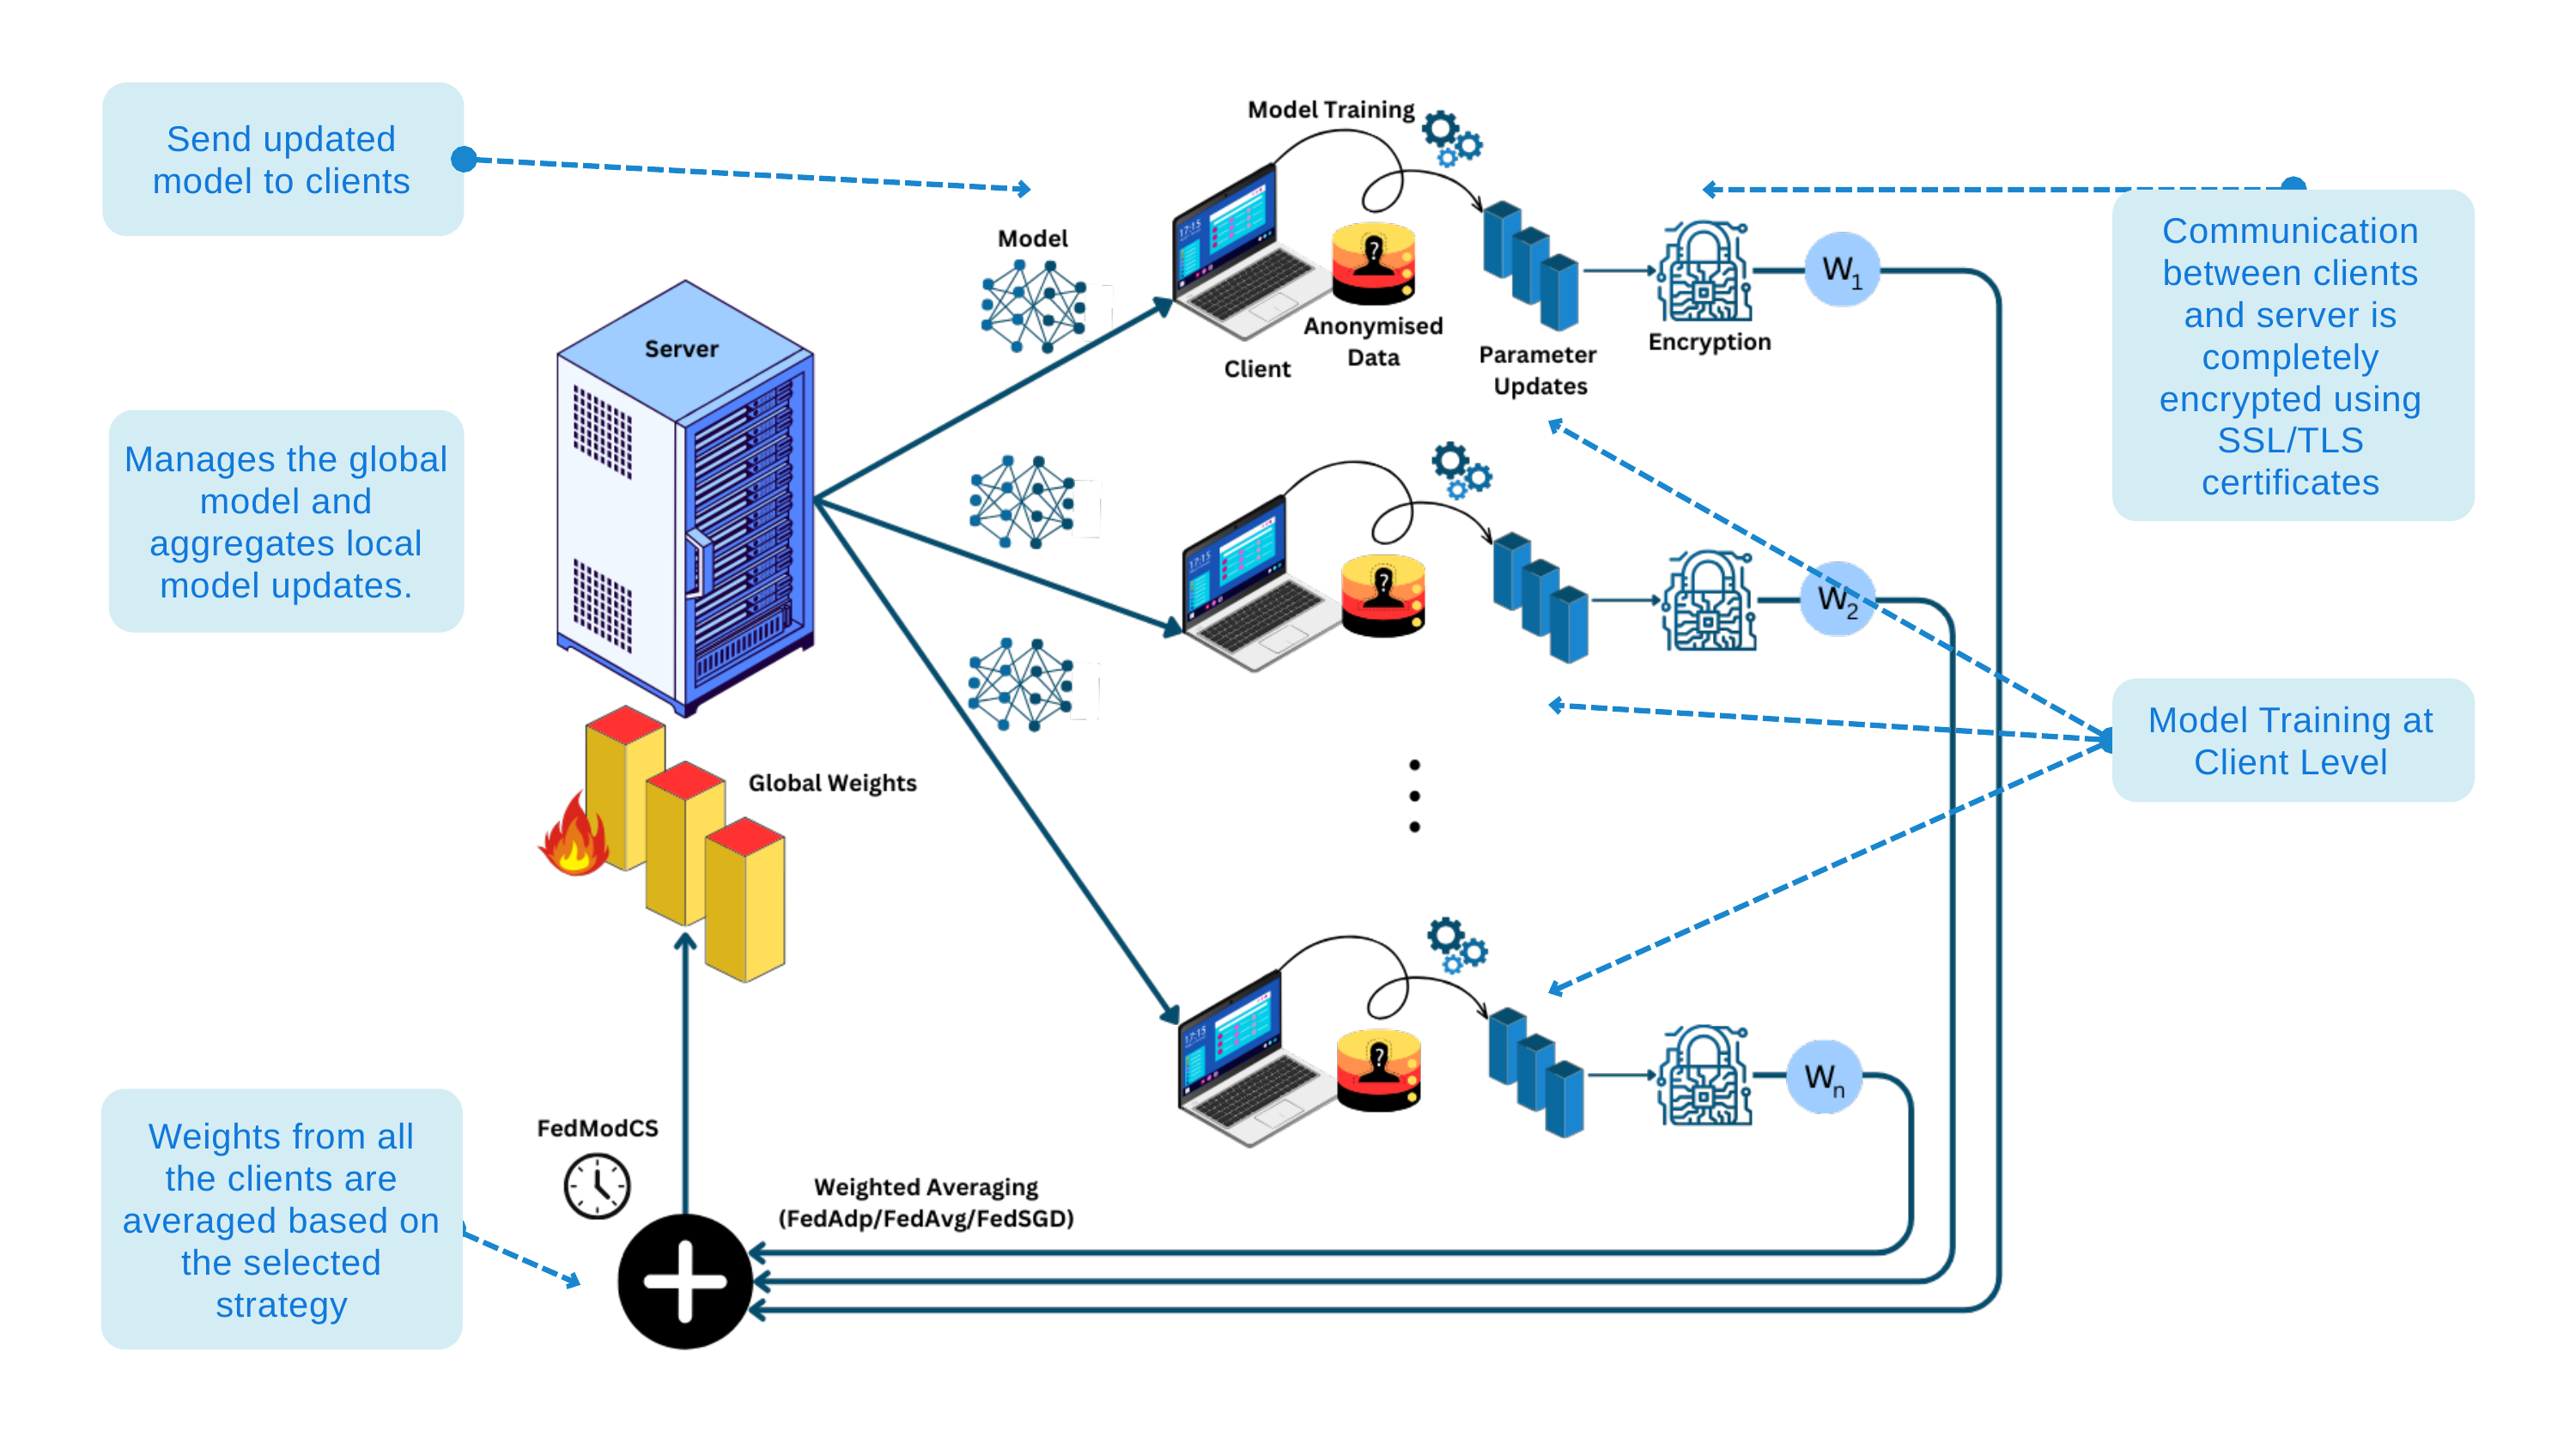

Send updated model to clients

Communication between clients and server is completely encrypted using SSL/TLS certificates

Manages the global model and aggregates local model updates.

Model Training at Client Level

Weights from all the clients are averaged based on the selected strategy